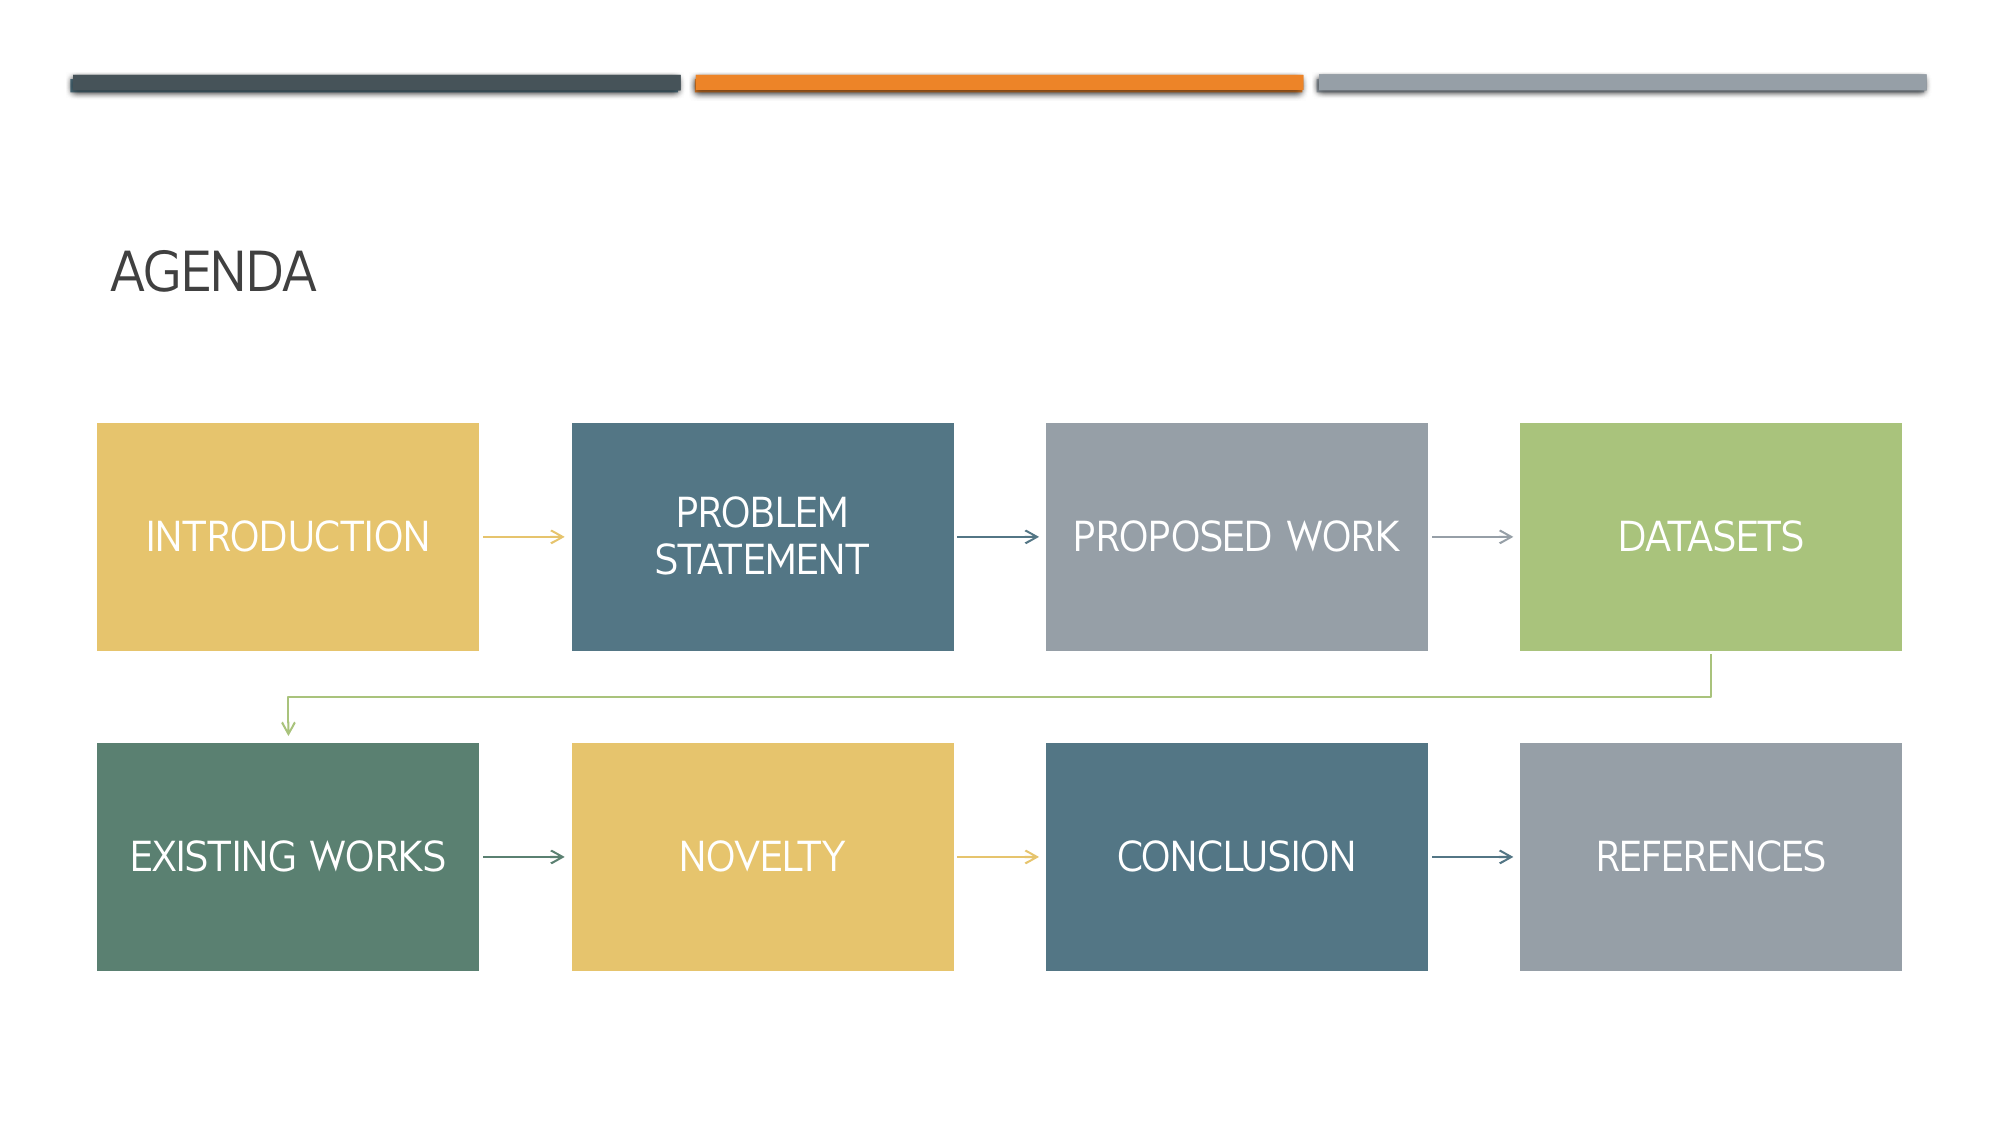

# Agenda

Introduction

Problem Statement

Proposed Work

Datasets

Existing Works

Novelty

Conclusion
References